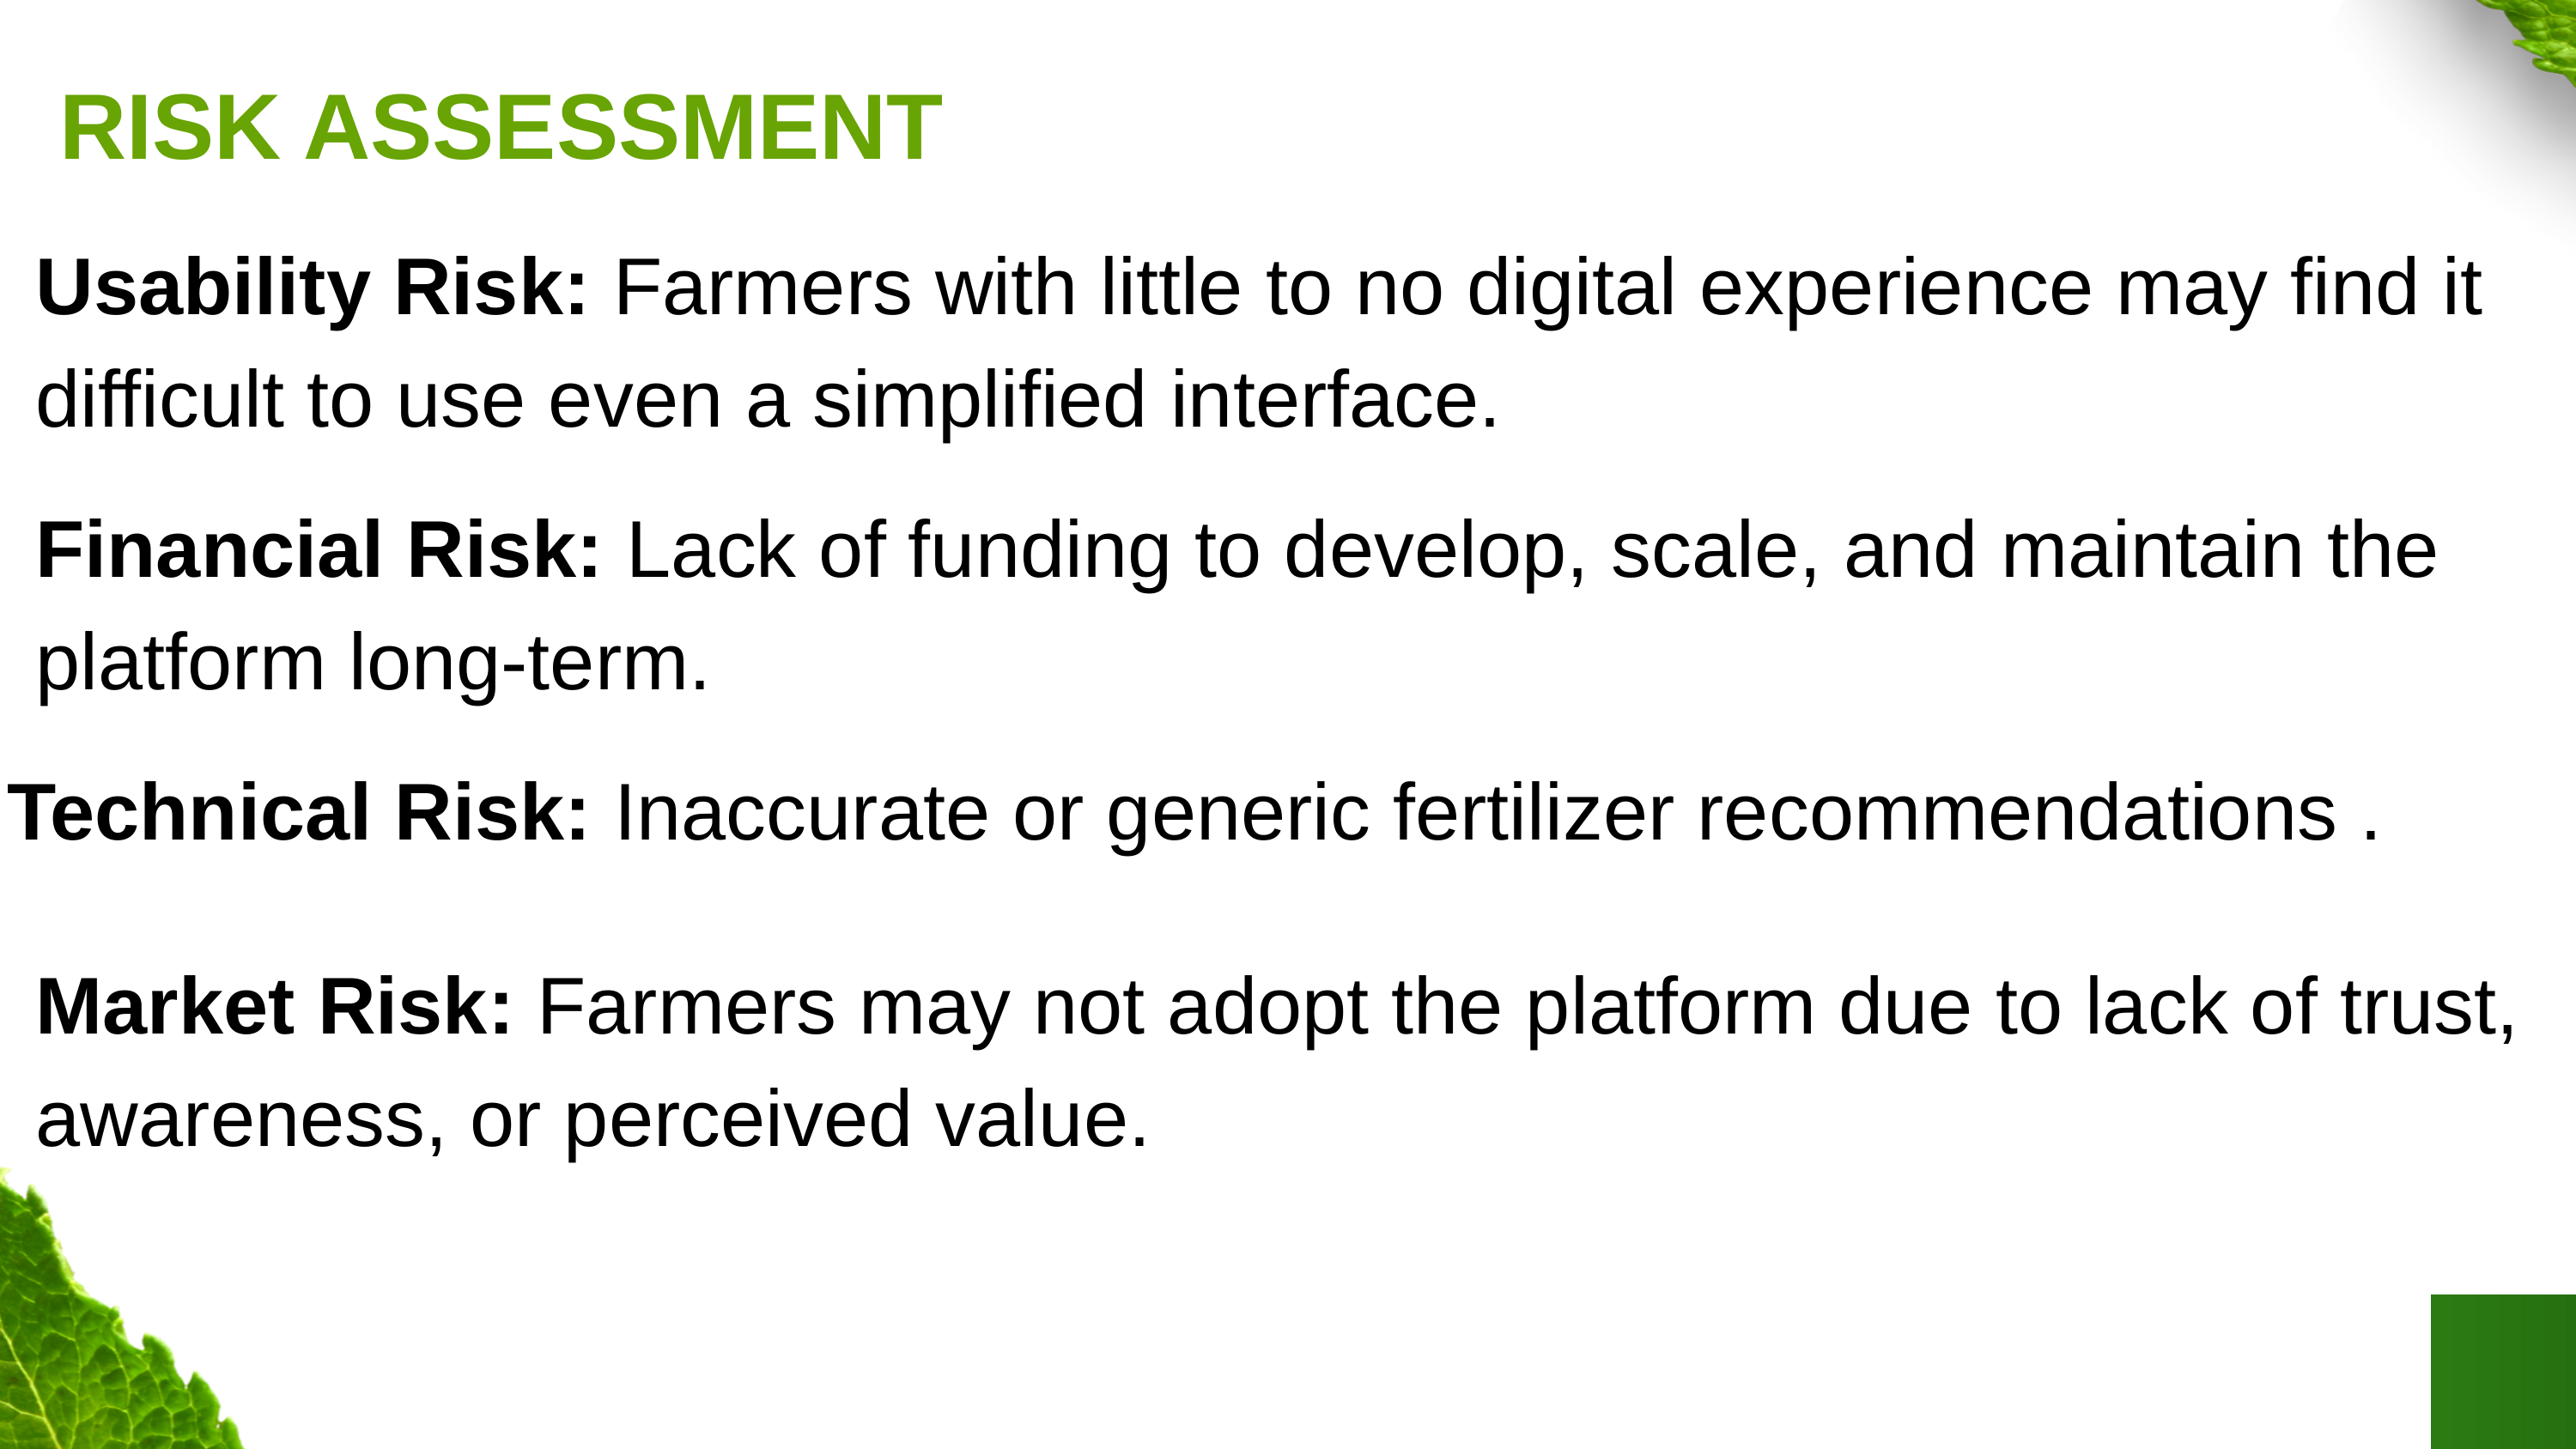

RISK ASSESSMENT
Usability Risk: Farmers with little to no digital experience may find it difficult to use even a simplified interface.
Financial Risk: Lack of funding to develop, scale, and maintain the platform long-term.
Technical Risk: Inaccurate or generic fertilizer recommendations .
Market Risk: Farmers may not adopt the platform due to lack of trust, awareness, or perceived value.